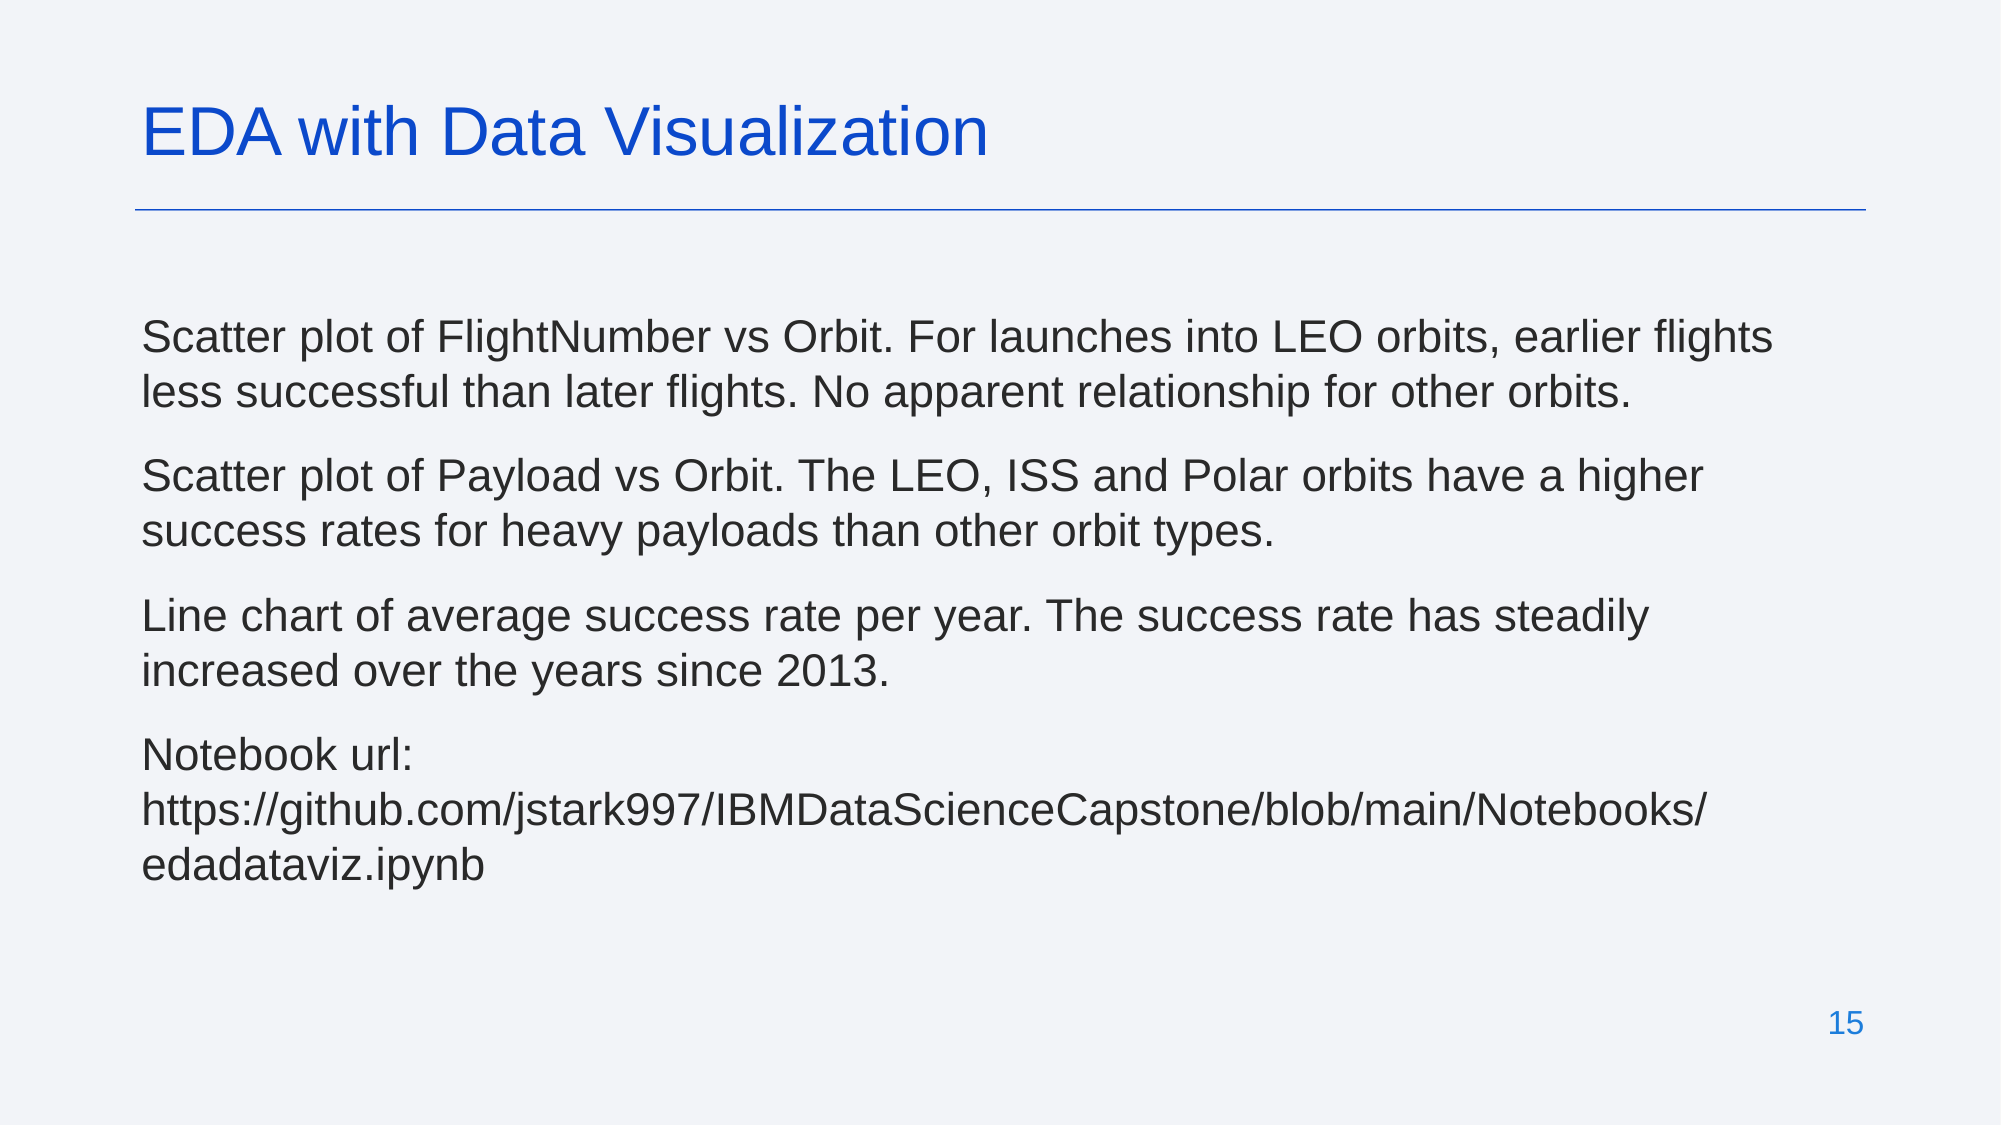

EDA with Data Visualization
Scatter plot of FlightNumber vs Orbit. For launches into LEO orbits, earlier flights less successful than later flights. No apparent relationship for other orbits.
Scatter plot of Payload vs Orbit. The LEO, ISS and Polar orbits have a higher success rates for heavy payloads than other orbit types.
Line chart of average success rate per year. The success rate has steadily increased over the years since 2013.
Notebook url: https://github.com/jstark997/IBMDataScienceCapstone/blob/main/Notebooks/edadataviz.ipynb

15